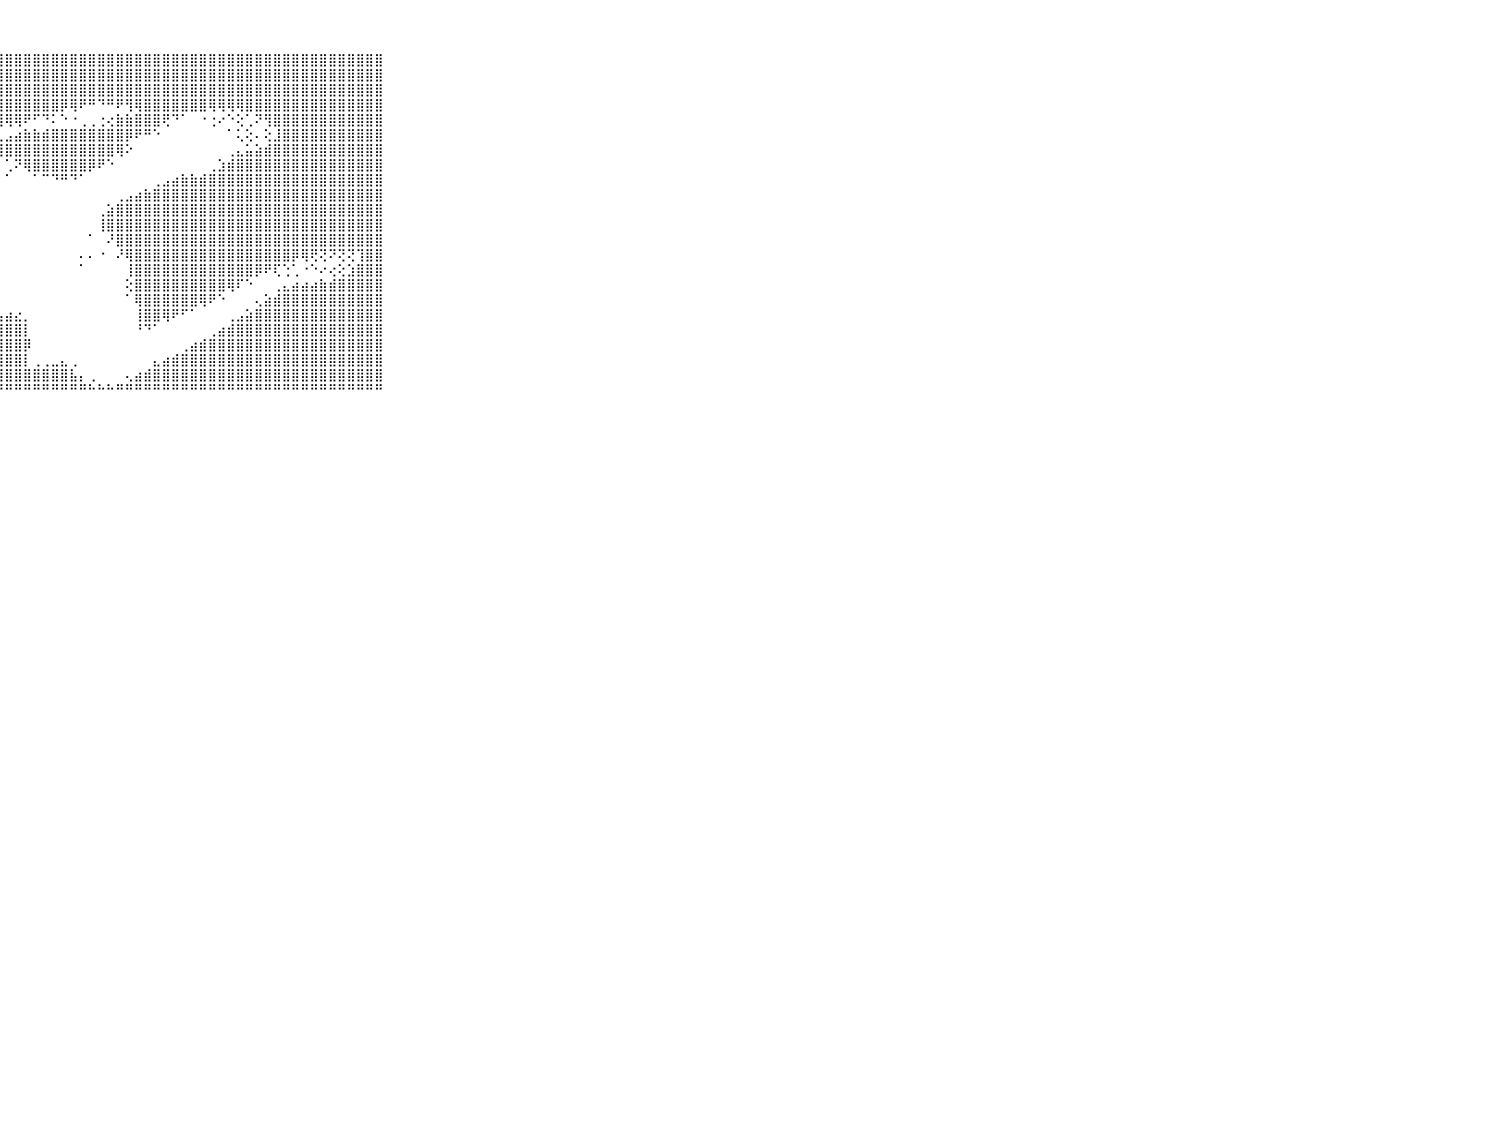

⠀⠀⠀⠀⠀⠀⠀⠀⠀⠀⠀⣿⣿⣿⣿⣿⣿⣿⣿⣿⣿⣿⣿⣿⣿⣿⣿⣿⣿⣿⣿⣿⣿⣿⣿⣿⣿⣿⣿⣿⣿⣿⣿⣿⣿⣿⣿⣿⣿⣿⣿⣿⣿⣿⣿⣿⣿⣿⣿⣿⣿⣿⣿⣿⣿⣿⣿⣿⣿⠀⠀⠀⠀⠀⠀⠀⠀⠀⠀⠀⠀
⠀⠀⠀⠀⠀⠀⠀⠀⠀⠀⠀⣿⣿⣿⣿⣿⣿⣿⣿⣿⣿⣿⣿⣿⣿⣿⣿⣿⣿⣿⣿⣿⣿⣿⣿⣿⣿⣿⣿⣿⣿⣿⣿⣿⣿⣿⣿⣿⣿⣿⣿⣿⣿⣿⣿⣿⣿⣿⣿⣿⣿⣿⣿⣿⣿⣿⣿⣿⣿⠀⠀⠀⠀⠀⠀⠀⠀⠀⠀⠀⠀
⠀⠀⠀⠀⠀⠀⠀⠀⠀⠀⠀⣿⣿⣿⣿⣿⣿⣿⣿⣿⣿⣿⣿⣿⣿⣿⣿⣿⣿⣿⣿⣿⣿⣿⣿⣿⣿⣿⣿⣿⣿⣿⣿⣿⣿⣿⣿⣿⣿⣿⣿⣿⣿⣿⣿⣿⣿⣿⣿⣿⣿⣿⣿⣿⣿⣿⣿⣿⣿⠀⠀⠀⠀⠀⠀⠀⠀⠀⠀⠀⠀
⠀⠀⠀⠀⠀⠀⠀⠀⠀⠀⠀⣿⣿⣿⣿⣿⣿⣿⣿⣿⣿⣿⣿⣿⣿⣿⣿⣿⣿⣿⣿⣿⣿⣿⡿⢿⠟⠛⠙⠛⠟⢻⢿⣿⣿⣿⣿⣿⣿⣿⢿⢿⢿⢿⣿⣿⣿⣿⣿⣿⣿⣿⣿⣿⣿⣿⣿⣿⣿⠀⠀⠀⠀⠀⠀⠀⠀⠀⠀⠀⠀
⠀⠀⠀⠀⠀⠀⠀⠀⠀⠀⠀⣿⣿⣿⣿⣿⣿⣿⣿⣿⣿⣿⣿⣿⣿⣿⣿⣿⢿⢿⠟⠋⠙⠅⠑⠐⢀⢀⢐⢔⣷⣷⣿⣿⣿⢟⠙⠁⠀⠐⢐⠔⠑⢕⢁⠝⢻⣿⣿⣿⣿⣿⣿⣿⣿⣿⣿⣿⣿⠀⠀⠀⠀⠀⠀⠀⠀⠀⠀⠀⠀
⠀⠀⠀⠀⠀⠀⠀⠀⠀⠀⠀⣿⣿⣿⣿⣿⣿⣿⣿⣿⡿⠿⢟⠟⠙⠙⢁⣅⣠⣴⣷⣷⣾⣿⣿⣿⣿⣿⣿⣿⣿⡿⠟⠛⠑⠀⠀⠀⠀⠀⠀⠀⠁⢅⢕⠄⢕⣸⣿⣿⣿⣿⣿⣿⣿⣿⣿⣿⣿⠀⠀⠀⠀⠀⠀⠀⠀⠀⠀⠀⠀
⠀⠀⠀⠀⠀⠀⠀⠀⠀⠀⠀⣿⣿⣿⢿⠟⠟⠙⠁⠁⠀⠀⠁⠁⠱⢷⢿⣿⣿⣿⣿⣿⣿⣿⣿⣿⣿⣿⣿⣿⢿⠕⠀⠀⠀⠀⠀⠀⠀⠀⠀⠀⢀⣄⣥⣵⣾⣿⣿⣿⣿⣿⣿⣿⣿⣿⣿⣿⣿⠀⠀⠀⠀⠀⠀⠀⠀⠀⠀⠀⠀
⠀⠀⠀⠀⠀⠀⠀⠀⠀⠀⠀⢏⠁⠁⠀⠀⠀⠀⠀⠀⠀⠀⠀⠀⠀⠀⢀⠀⢁⠝⢿⣿⣿⣿⣿⣿⣿⡿⠟⠑⠀⠀⠀⠀⠀⠀⠀⠀⠀⠀⢀⣱⣾⣿⣿⣿⣿⣿⣿⣿⣿⣿⣿⣿⣿⣿⣿⣿⣿⠀⠀⠀⠀⠀⠀⠀⠀⠀⠀⠀⠀
⠀⠀⠀⠀⠀⠀⠀⠀⠀⠀⠀⠁⠀⠀⠀⠀⠀⠀⠀⠐⠀⠀⠀⠀⠀⠀⠀⠀⠁⠀⠀⠁⠉⠙⠛⠙⠁⠀⠀⠀⠀⠀⠀⠀⢀⣠⣴⣷⣷⣾⣿⣿⣿⣿⣿⣿⣿⣿⣿⣿⣿⣿⣿⣿⣿⣿⣿⣿⣿⠀⠀⠀⠀⠀⠀⠀⠀⠀⠀⠀⠀
⠀⠀⠀⠀⠀⠀⠀⠀⠀⠀⠀⣶⣶⣾⣷⡶⠆⠀⠀⠀⠀⠀⠀⠀⠀⠀⠀⠀⠀⠀⠀⠀⠀⠀⠀⠀⠀⠀⠀⠀⢀⣠⣴⣷⣿⣿⣿⣿⣿⣿⣿⣿⣿⣿⣿⣿⣿⣿⣿⣿⣿⣿⣿⣿⣿⣿⣿⣿⣿⠀⠀⠀⠀⠀⠀⠀⠀⠀⠀⠀⠀
⠀⠀⠀⠀⠀⠀⠀⠀⠀⠀⠀⣿⣿⡿⠏⠀⠀⠀⠀⠀⠀⠀⠀⠀⠀⠀⠀⠀⠀⠀⠀⠀⠀⠀⠀⠀⠀⠀⢀⣵⣿⣿⣿⣿⣿⣿⣿⣿⣿⣿⣿⣿⣿⣿⣿⣿⣿⣿⣿⣿⣿⣿⣿⣿⣿⣿⣿⣿⣿⠀⠀⠀⠀⠀⠀⠀⠀⠀⠀⠀⠀
⠀⠀⠀⠀⠀⠀⠀⠀⠀⠀⠀⠟⠁⠀⠀⠀⠀⠀⠀⠀⠀⠀⠀⠀⠀⠀⠀⠀⠀⠀⠀⠀⠀⠀⠀⠀⠀⠀⢸⣿⣿⣿⣿⣿⣿⣿⣿⣿⣿⣿⣿⣿⣿⣿⣿⣿⣿⣿⣿⣿⣿⣿⣿⣿⣿⣿⣿⣿⣿⠀⠀⠀⠀⠀⠀⠀⠀⠀⠀⠀⠀
⠀⠀⠀⠀⠀⠀⠀⠀⠀⠀⠀⠀⠀⠀⠀⠀⠀⠀⠀⠀⠀⠀⠀⠀⠀⠀⠀⠀⠀⠀⠀⠀⠀⠀⠀⠀⠀⠁⠀⠜⣿⣿⣿⣿⣿⣿⣿⣿⣿⣿⣿⣿⣿⣿⣿⣿⣿⣿⣿⣿⣿⣿⣿⣿⣿⣿⣿⣿⣿⠀⠀⠀⠀⠀⠀⠀⠀⠀⠀⠀⠀
⠀⠀⠀⠀⠀⠀⠀⠀⠀⠀⠀⠀⠀⠀⠀⠀⠀⠀⠀⠀⠀⠀⠀⠀⠀⠀⠀⠀⠀⠀⠀⠀⠀⠀⠀⠀⠄⠄⠐⠀⠜⢿⣿⣿⣿⣿⣿⣿⣿⣿⣿⣿⣿⣿⣿⣿⣿⣿⣿⡿⢿⢟⢝⠝⢝⢝⢹⣿⣿⠀⠀⠀⠀⠀⠀⠀⠀⠀⠀⠀⠀
⠀⠀⠀⠀⠀⠀⠀⠀⠀⠀⠀⠀⠀⠀⠀⠀⠀⠀⠀⠀⠀⠀⠀⠀⠀⠀⠀⠀⠀⠀⠀⠀⠀⠀⠀⠀⠁⠀⠀⠀⠀⢸⣿⣿⣿⣿⣿⣿⣿⣿⣿⣿⣿⣿⣿⡿⠟⢏⢑⢁⠐⠑⠔⢔⢕⣱⣿⣿⣿⠀⠀⠀⠀⠀⠀⠀⠀⠀⠀⠀⠀
⠀⠀⠀⠀⠀⠀⠀⠀⠀⠀⠀⠀⠀⠀⠀⠀⠀⠀⠀⠀⠀⠀⠀⠀⠀⠀⠀⠀⠀⠀⠀⠀⠀⠀⠀⠀⠀⠀⠀⠀⠀⢕⣿⣿⣿⣿⣿⣿⣿⣿⣿⣿⢿⠏⠑⠀⠀⢀⣄⣴⣴⣴⣷⣾⣿⣿⣿⣿⣿⠀⠀⠀⠀⠀⠀⠀⠀⠀⠀⠀⠀
⠀⠀⠀⠀⠀⠀⠀⠀⠀⠀⠀⠀⠀⠀⠀⠀⠀⠀⠀⠀⠀⠀⠀⠀⠀⠀⠀⠀⠀⠀⠀⠀⠀⠀⠀⠀⠀⠀⠀⠀⠀⠁⢿⣿⣿⣿⣿⣿⣿⢿⠟⠑⠀⠀⠀⢄⣵⣾⣿⣿⣿⣿⣿⣿⣿⣿⣿⣿⣿⠀⠀⠀⠀⠀⠀⠀⠀⠀⠀⠀⠀
⠀⠀⠀⠀⠀⠀⠀⠀⠀⠀⠀⠀⠀⠀⠀⠀⠀⠀⠀⠀⠀⠀⠀⠀⠀⢀⢀⣠⣴⣔⡀⠀⠀⠀⠀⠀⠀⠀⠀⠀⠀⠀⢸⣿⣿⢿⠟⠋⠁⠀⠀⠀⢀⣠⣵⣿⣿⣿⣿⣿⣿⣿⣿⣿⣿⣿⣿⣿⣿⠀⠀⠀⠀⠀⠀⠀⠀⠀⠀⠀⠀
⠀⠀⠀⠀⠀⠀⠀⠀⠀⠀⠀⠀⠀⠀⠀⠀⠀⠀⠀⠀⢀⣠⣴⣴⣷⣿⣿⣿⣿⣿⡇⠀⠀⠀⠀⠀⠀⠀⠀⠀⠀⠀⠘⠙⠁⠀⠀⠀⠀⠀⢀⣴⣾⣿⣿⣿⣿⣿⣿⣿⣿⣿⣿⣿⣿⣿⣿⣿⣿⠀⠀⠀⠀⠀⠀⠀⠀⠀⠀⠀⠀
⠀⠀⠀⠀⠀⠀⠀⠀⠀⠀⠀⠀⠀⠀⠀⠀⢀⣴⣷⣿⣿⣿⣿⣿⣿⣿⣿⣿⣿⣿⡿⠀⠀⠀⠀⠀⠀⠀⠀⠀⠀⠀⠀⠀⠀⠀⠀⢀⣴⣾⣿⣿⣿⣿⣿⣿⣿⣿⣿⣿⣿⣿⣿⣿⣿⣿⣿⣿⣿⠀⠀⠀⠀⠀⠀⠀⠀⠀⠀⠀⠀
⠀⠀⠀⠀⠀⠀⠀⠀⠀⠀⠀⠀⠀⠀⢀⣰⣾⣿⣿⣿⣿⣿⣿⣿⣿⣿⣿⣿⣿⣿⡇⢀⢀⣀⣄⢀⠀⠀⠀⠀⠀⠀⠀⠀⣄⣴⣾⣿⣿⣿⣿⣿⣿⣿⣿⣿⣿⣿⣿⣿⣿⣿⣿⣿⣿⣿⣿⣿⣿⠀⠀⠀⠀⠀⠀⠀⠀⠀⠀⠀⠀
⠀⠀⠀⠀⠀⠀⠀⠀⠀⠀⠀⠀⣠⣾⣿⣿⣿⣿⣿⣿⣿⣿⣿⣿⣿⣿⣿⣿⣿⣿⣿⣿⣿⣿⣿⣧⡄⢀⠀⠀⠀⢄⣴⣾⣿⣿⣿⣿⣿⣿⣿⣿⣿⣿⣿⣿⣿⣿⣿⣿⣿⣿⣿⣿⣿⣿⣿⣿⣿⠀⠀⠀⠀⠀⠀⠀⠀⠀⠀⠀⠀
⠀⠀⠀⠀⠀⠀⠀⠀⠀⠀⠀⠚⠛⠛⠛⠛⠛⠛⠛⠛⠛⠛⠛⠛⠛⠛⠛⠛⠛⠛⠛⠛⠛⠛⠛⠛⠛⠓⠓⠓⠛⠛⠛⠛⠛⠛⠛⠛⠛⠛⠛⠛⠛⠛⠛⠛⠛⠛⠛⠛⠛⠛⠛⠛⠛⠛⠛⠛⠛⠀⠀⠀⠀⠀⠀⠀⠀⠀⠀⠀⠀